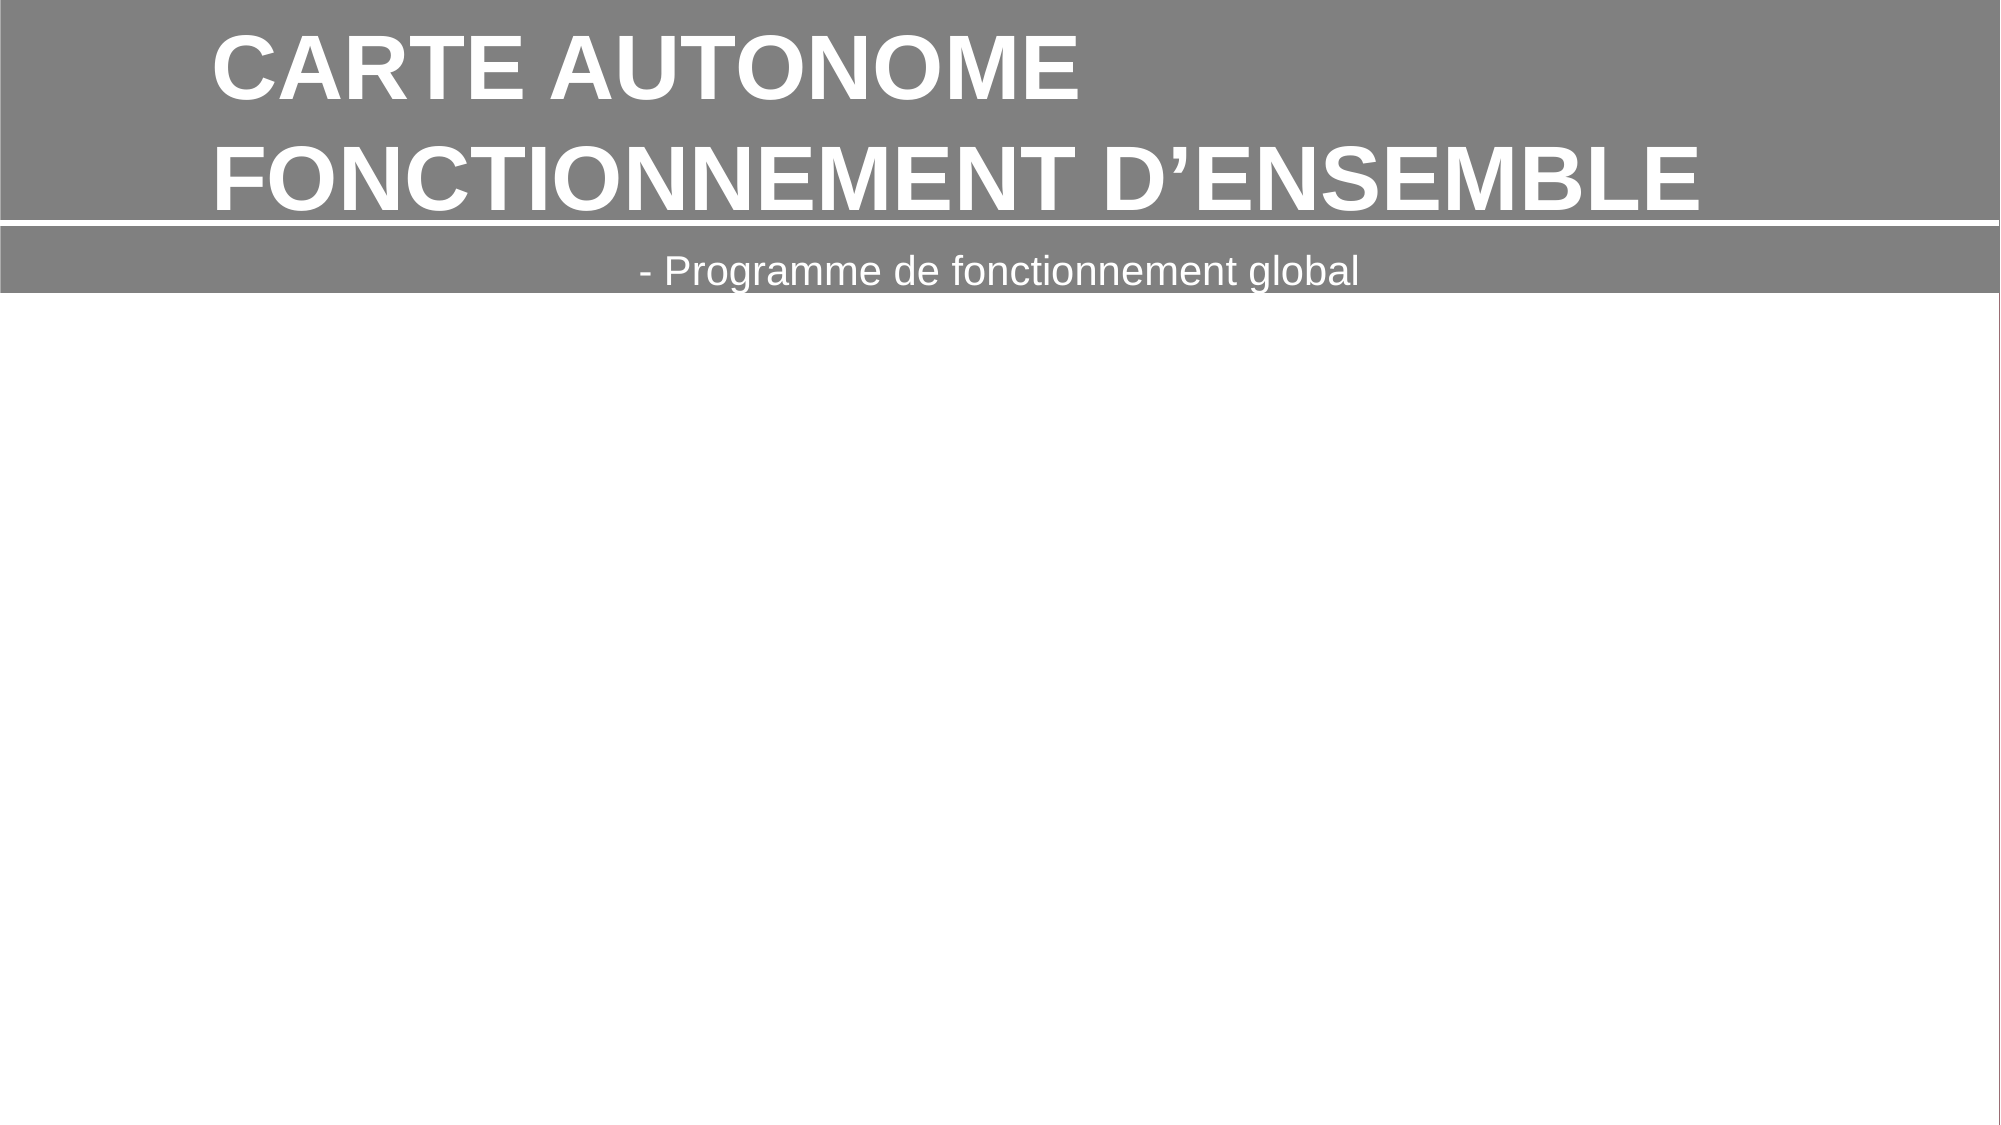

# CARTE AUTONOME FONCTIONNEMENT D’ENSEMBLE
- Programme de fonctionnement global